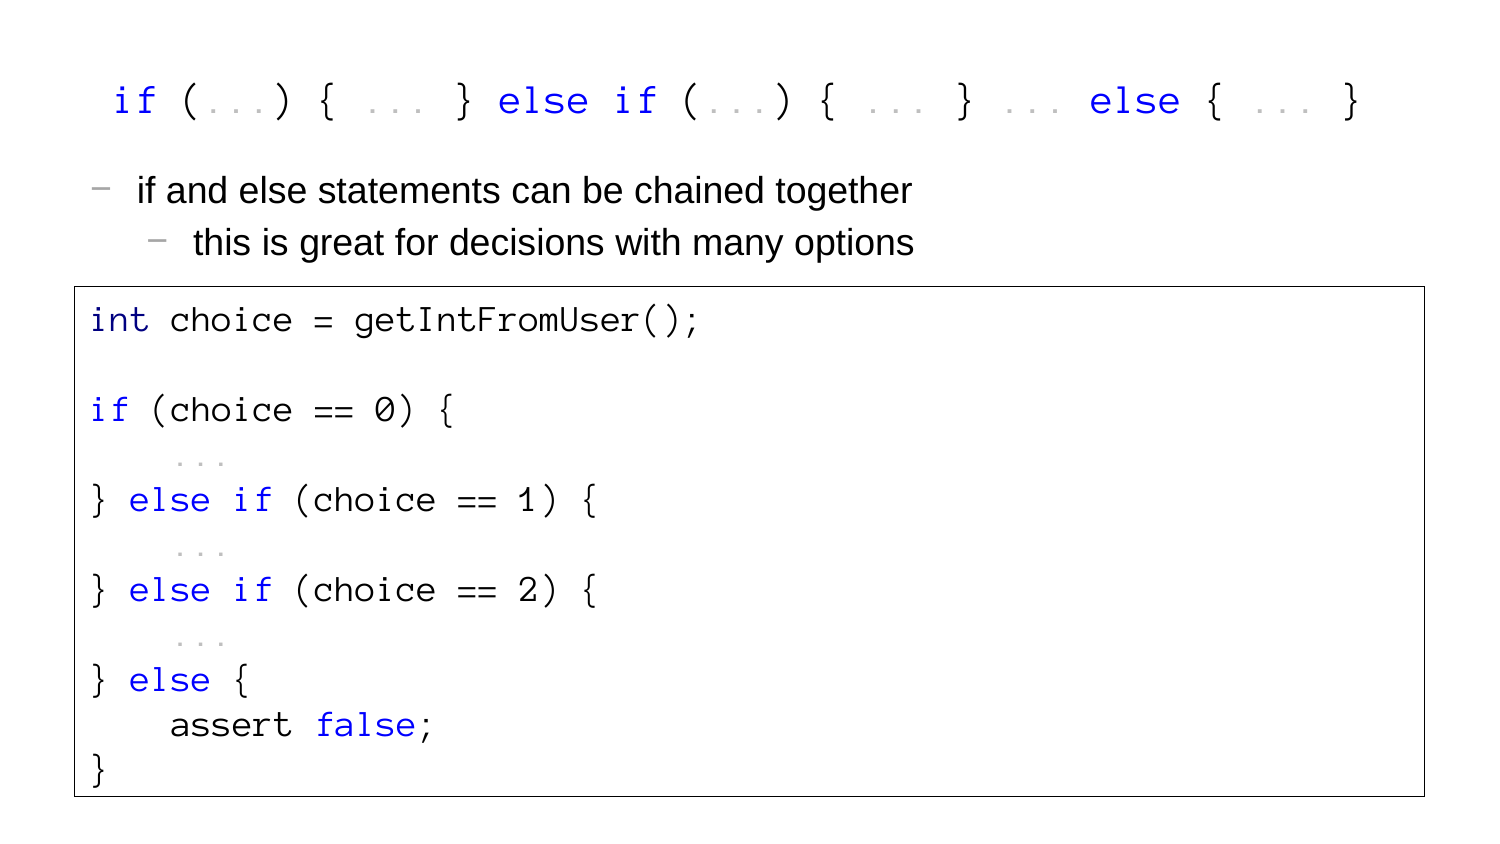

# if (...) { ... } else if (...) { ... } ... else { ... }
if and else statements can be chained together
this is great for decisions with many options

int choice = getIntFromUser();

if (choice == 0) {
    ...
} else if (choice == 1) {
    ...
} else if (choice == 2) {
    ...
} else {
    assert false;
}